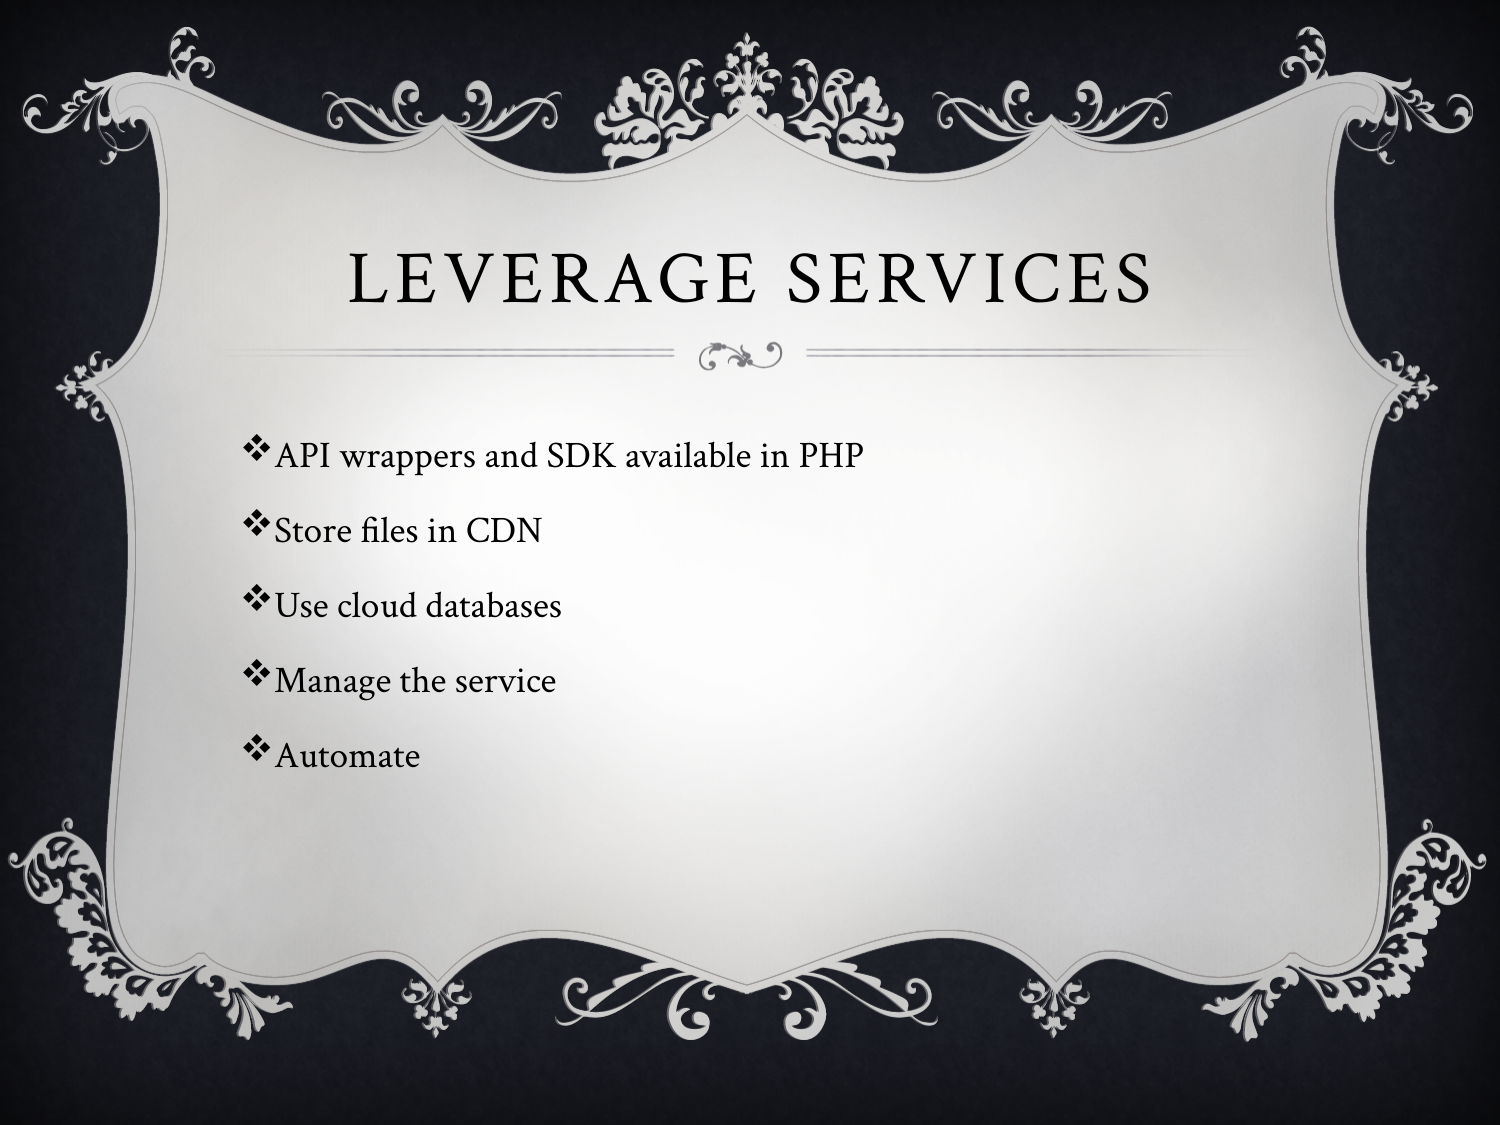

# Leverage services
API wrappers and SDK available in PHP
Store files in CDN
Use cloud databases
Manage the service
Automate